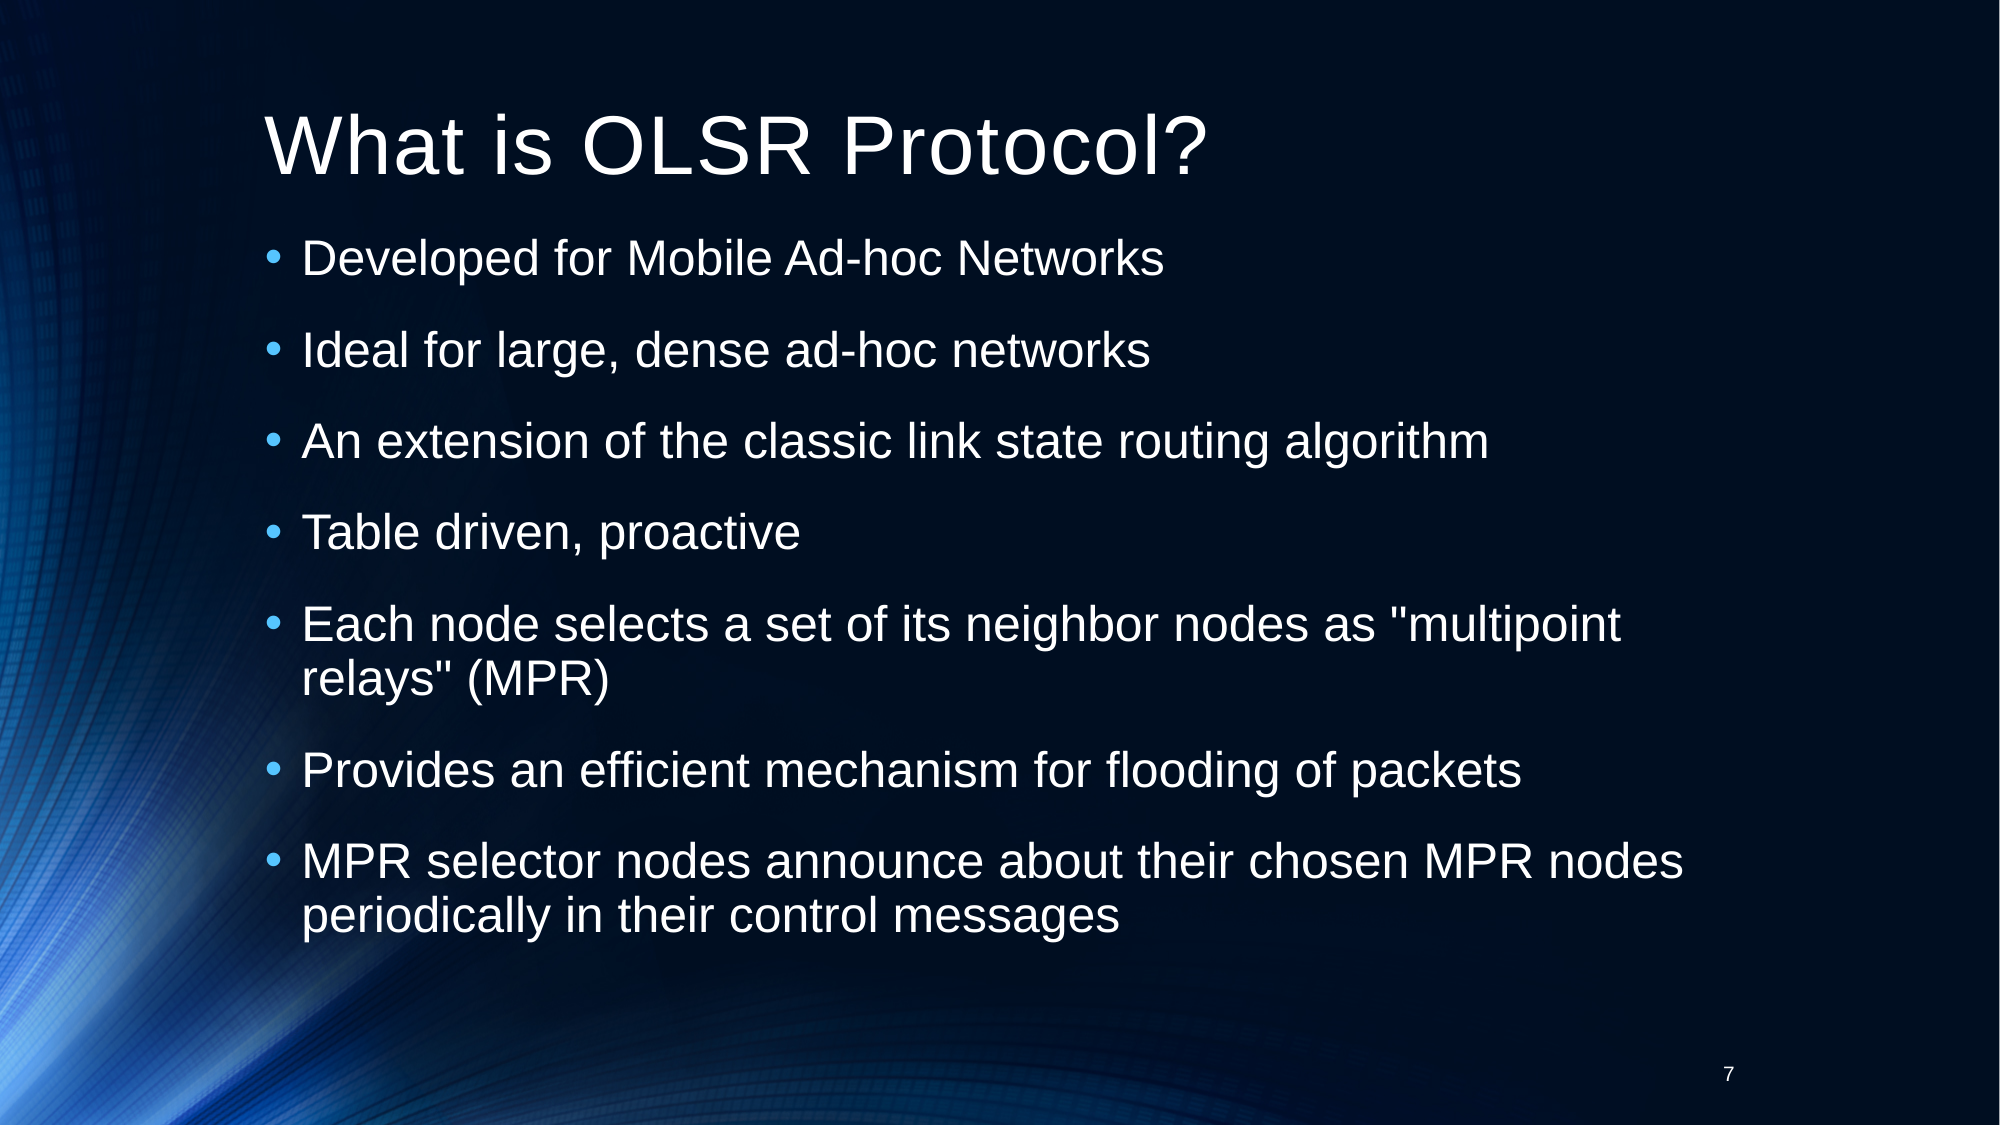

# What is OLSR Protocol?
Developed for Mobile Ad-hoc Networks
Ideal for large, dense ad-hoc networks
An extension of the classic link state routing algorithm
Table driven, proactive
Each node selects a set of its neighbor nodes as "multipoint relays" (MPR)
Provides an efficient mechanism for flooding of packets
MPR selector nodes announce about their chosen MPR nodes periodically in their control messages

7